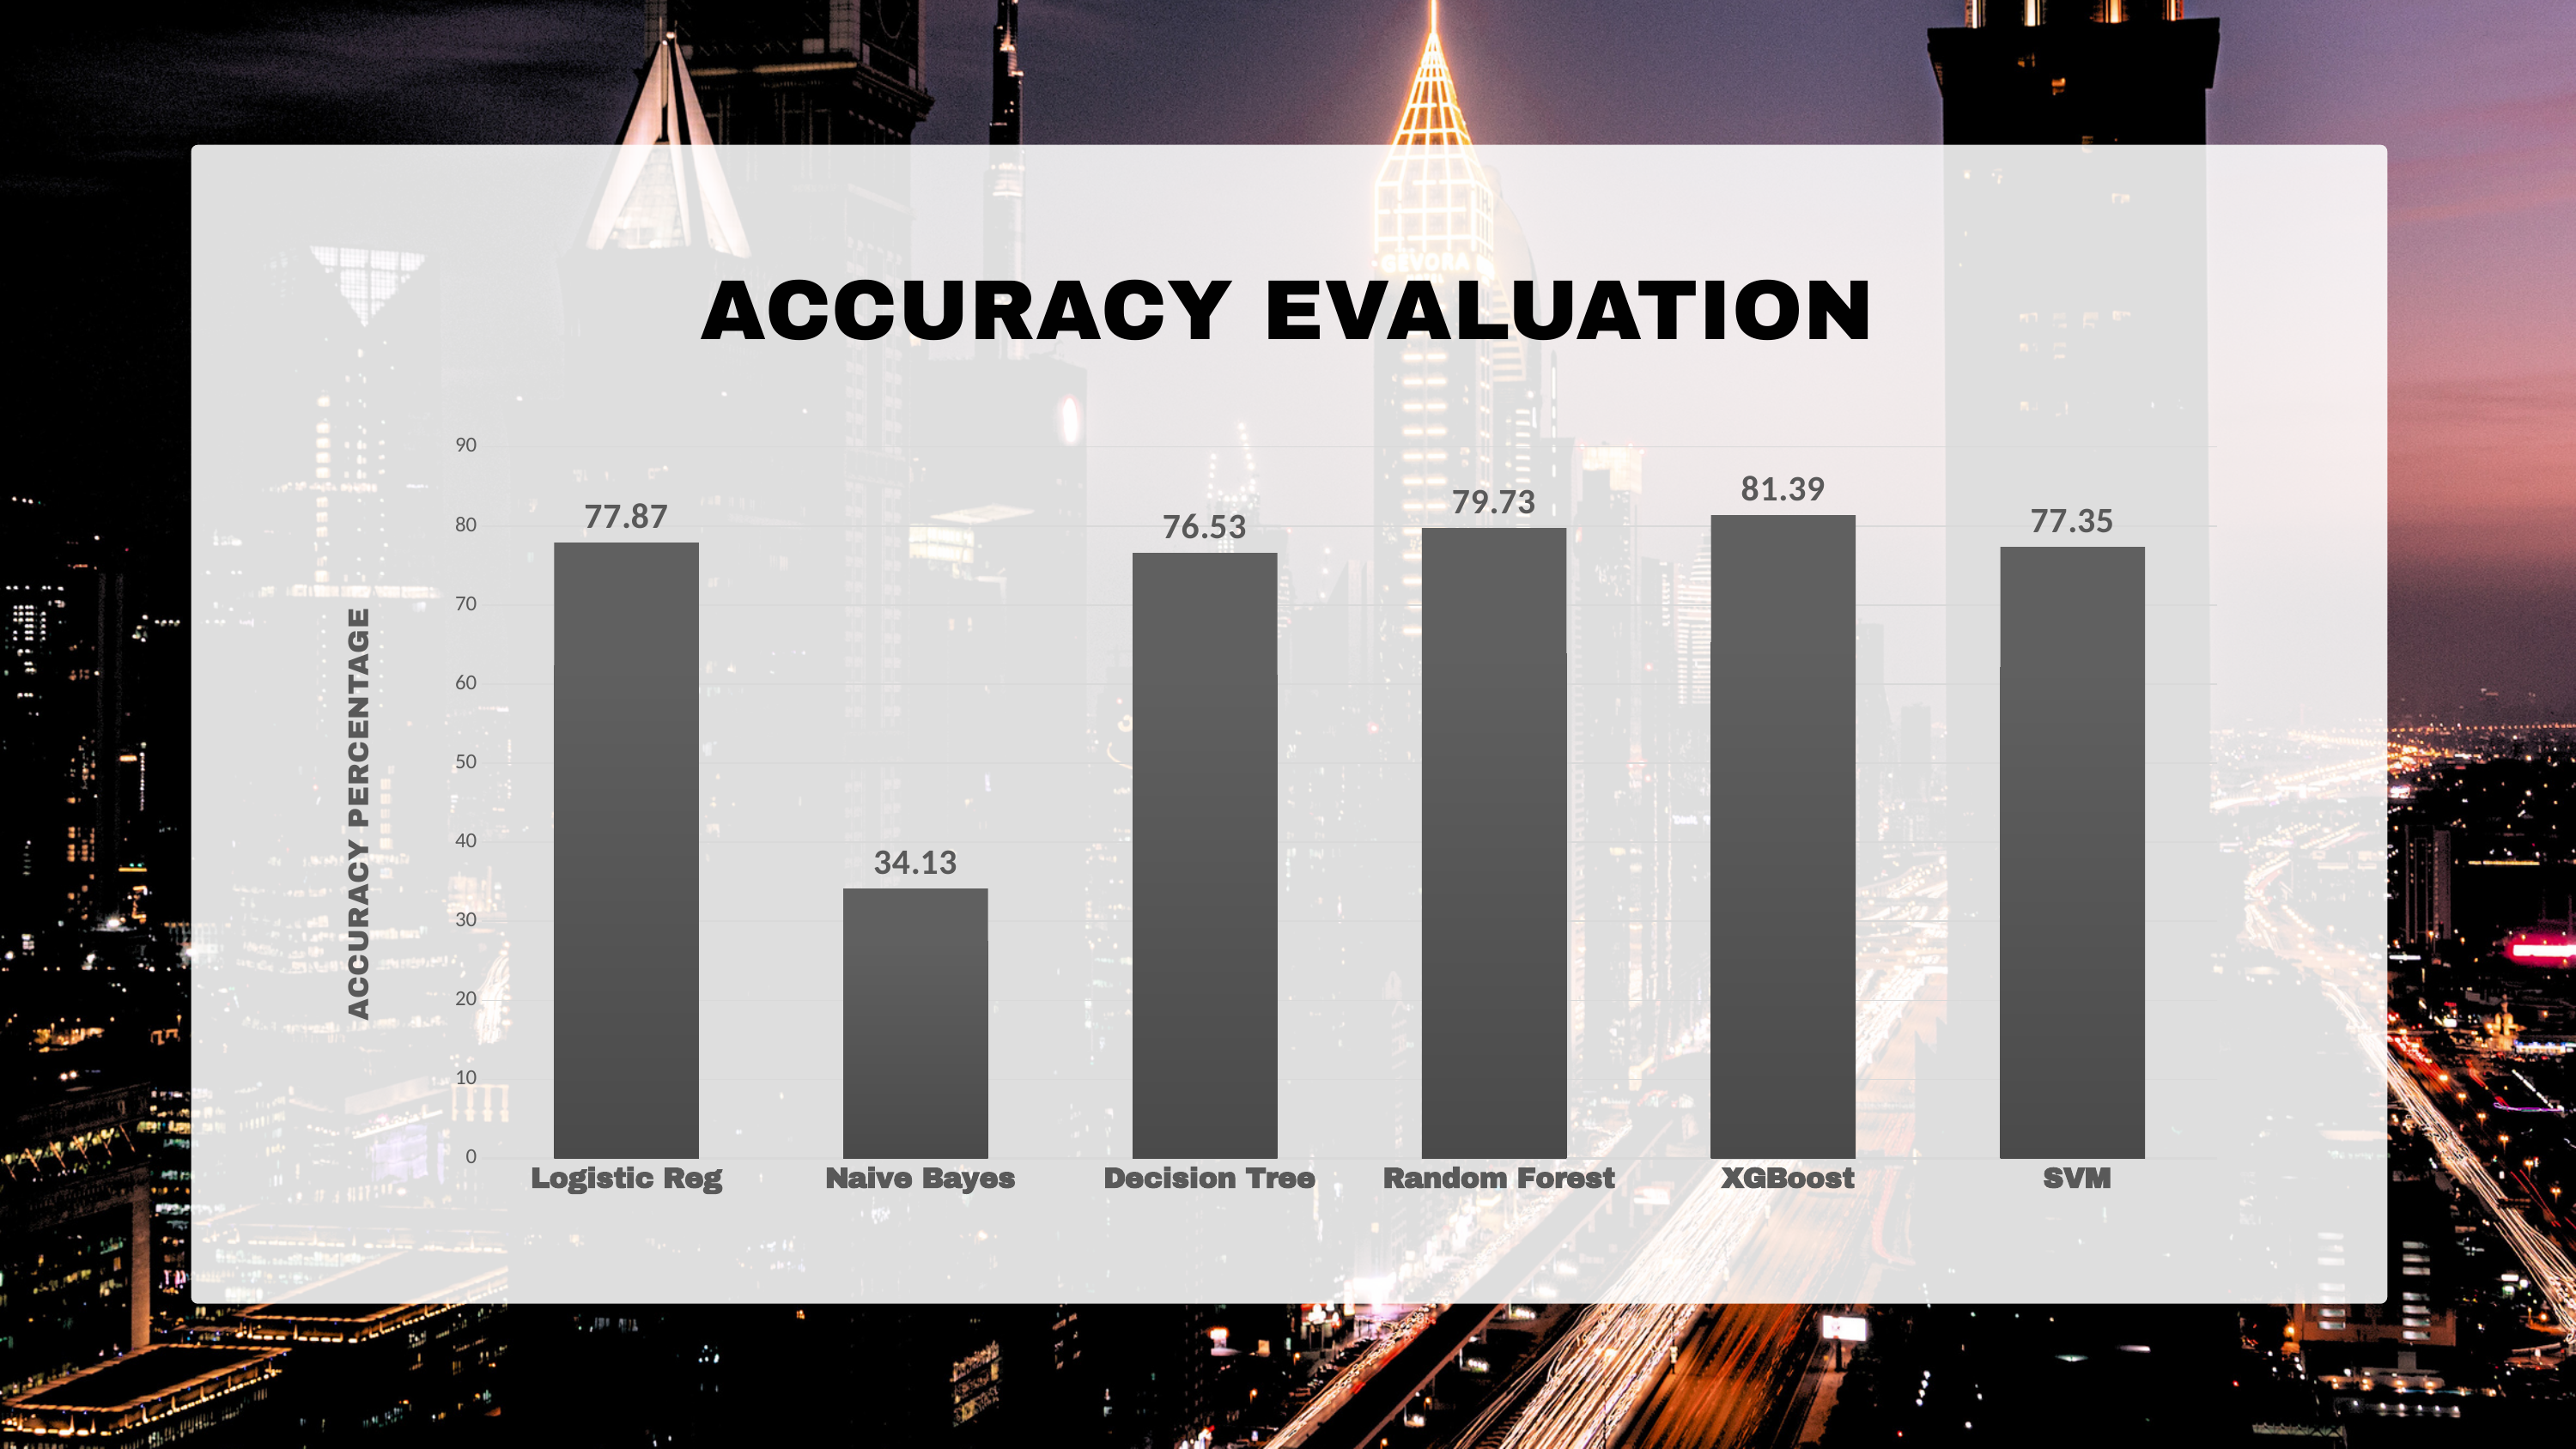

ACCURACY EVALUATION

### Chart

| Category | Accuracy |
|---|---|
| Logistic Reg | 77.87 |
|  Naive Bayes | 34.13 |
|  Decision Tree | 76.53 |
|  Random Forest | 79.73 |
|  XGBoost | 81.39 |
|  SVM | 77.35 |
ACCURACY PERCENTAGE